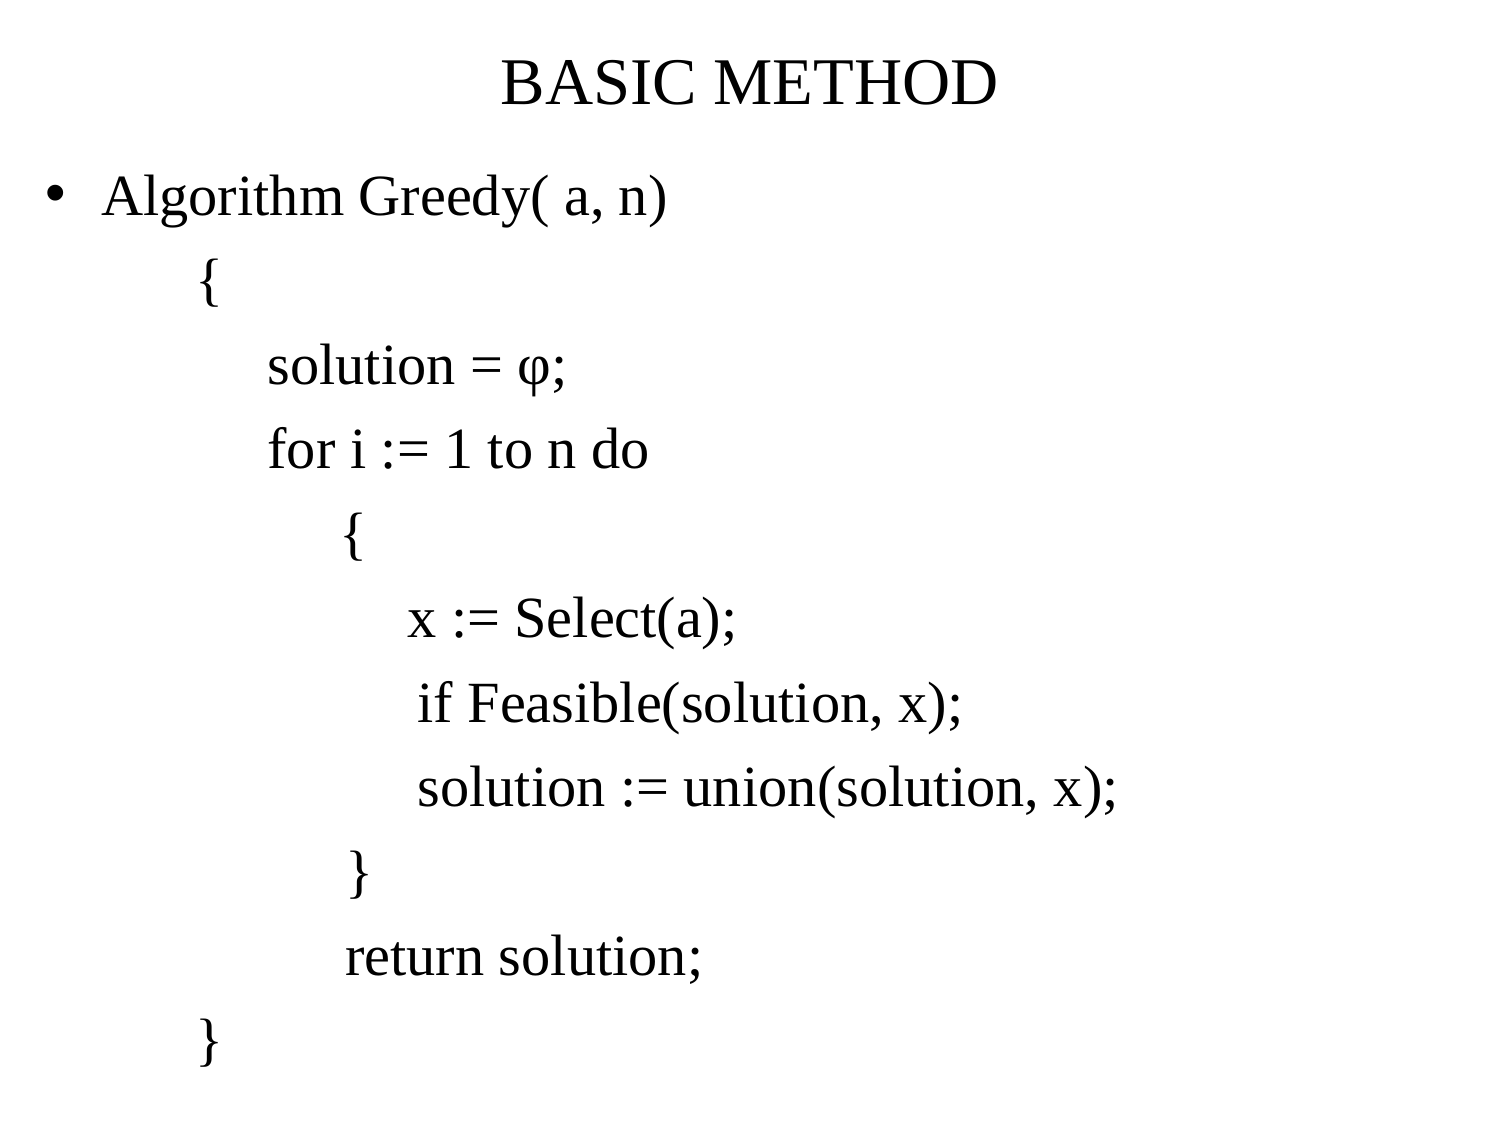

# BASIC METHOD
Algorithm Greedy( a, n)
	{
	     solution = φ;
	     for i := 1 to n do
	          {
                         x := Select(a);
		     if Feasible(solution, x);
		     solution := union(solution, x);
		}
		return solution;
	}